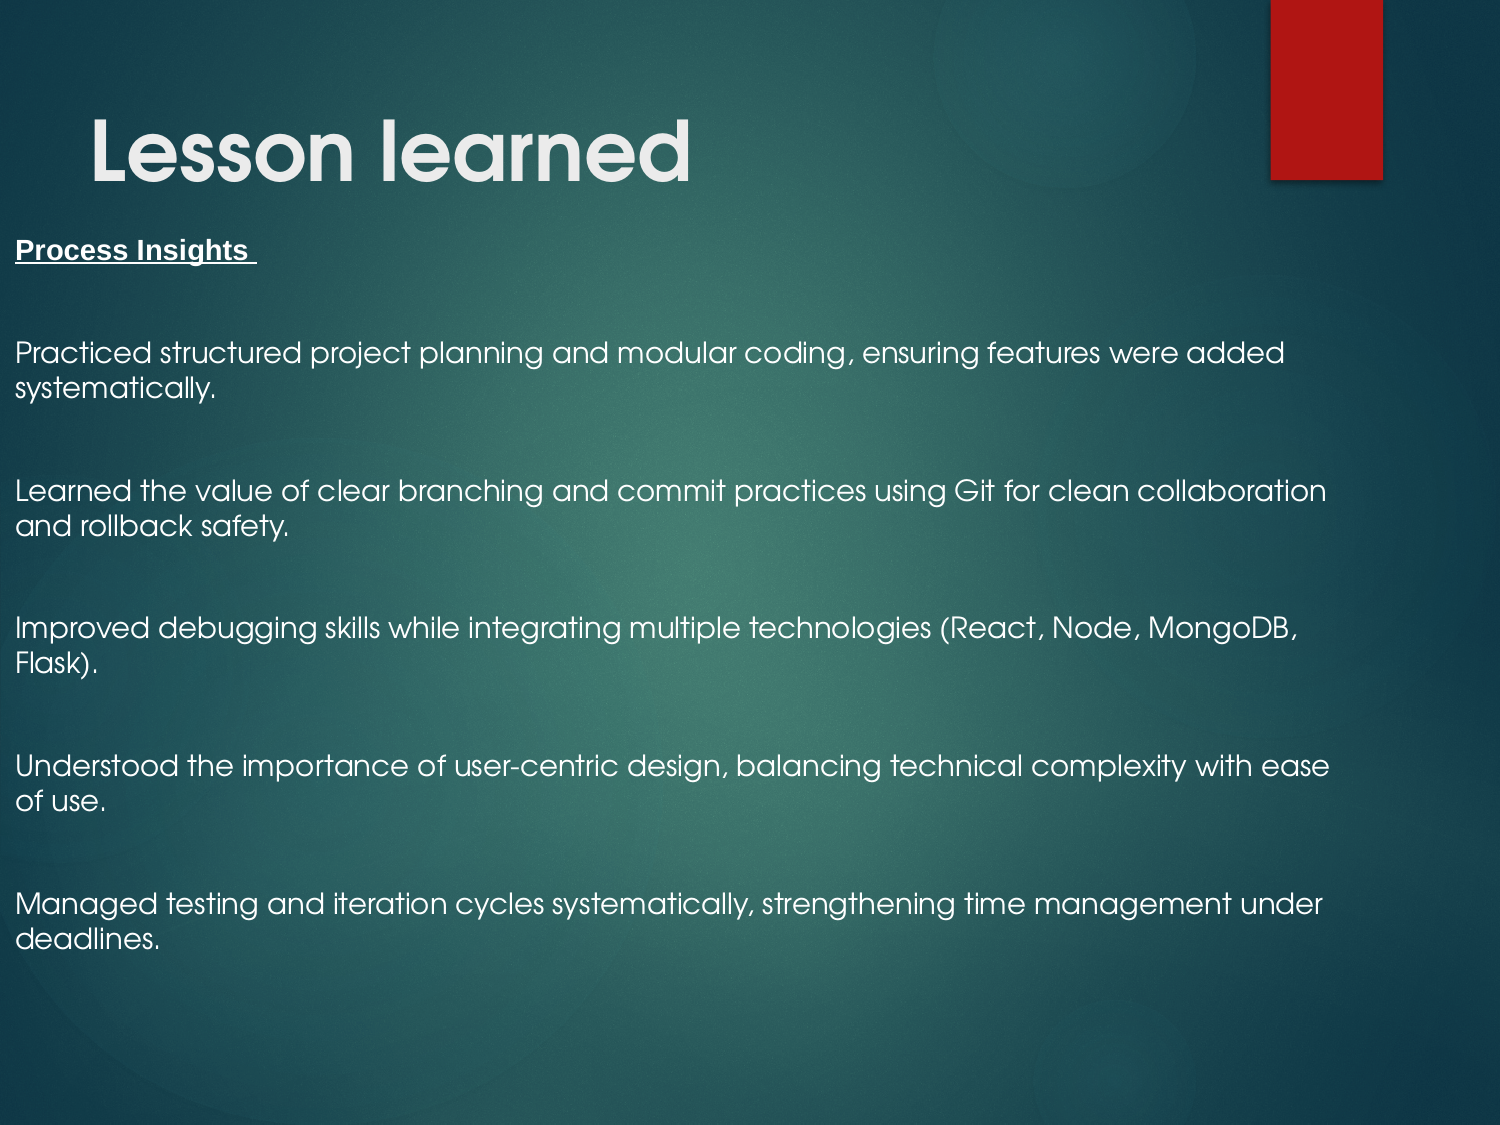

Lesson learned
Process Insights

Practiced structured project planning and modular coding, ensuring features were added systematically.

Learned the value of clear branching and commit practices using Git for clean collaboration and rollback safety.

Improved debugging skills while integrating multiple technologies (React, Node, MongoDB, Flask).

Understood the importance of user-centric design, balancing technical complexity with ease of use.

Managed testing and iteration cycles systematically, strengthening time management under deadlines.